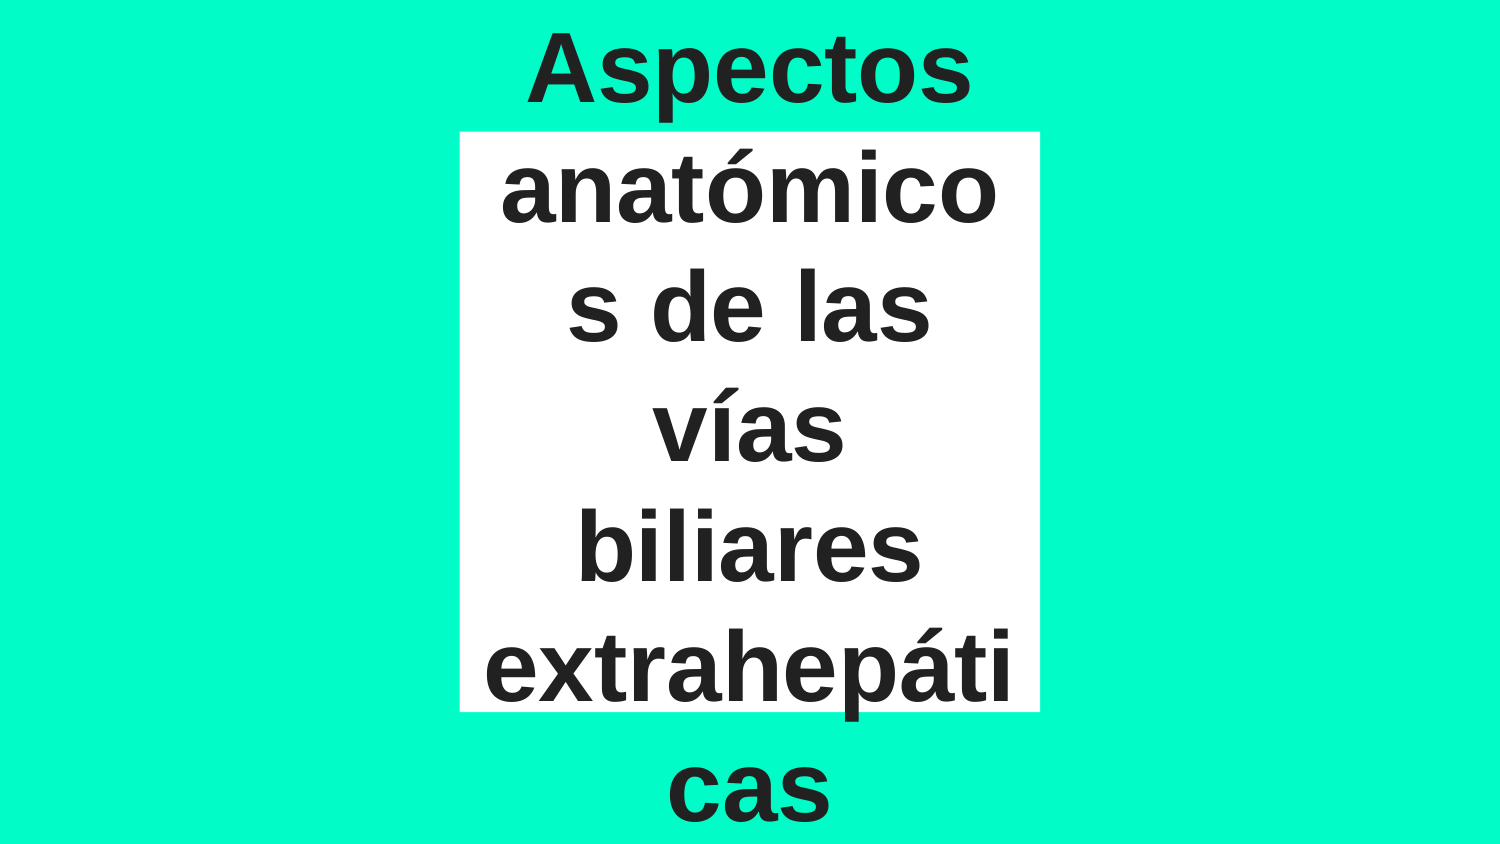

# Aspectos anatómicos de las vías biliares extrahepáticas